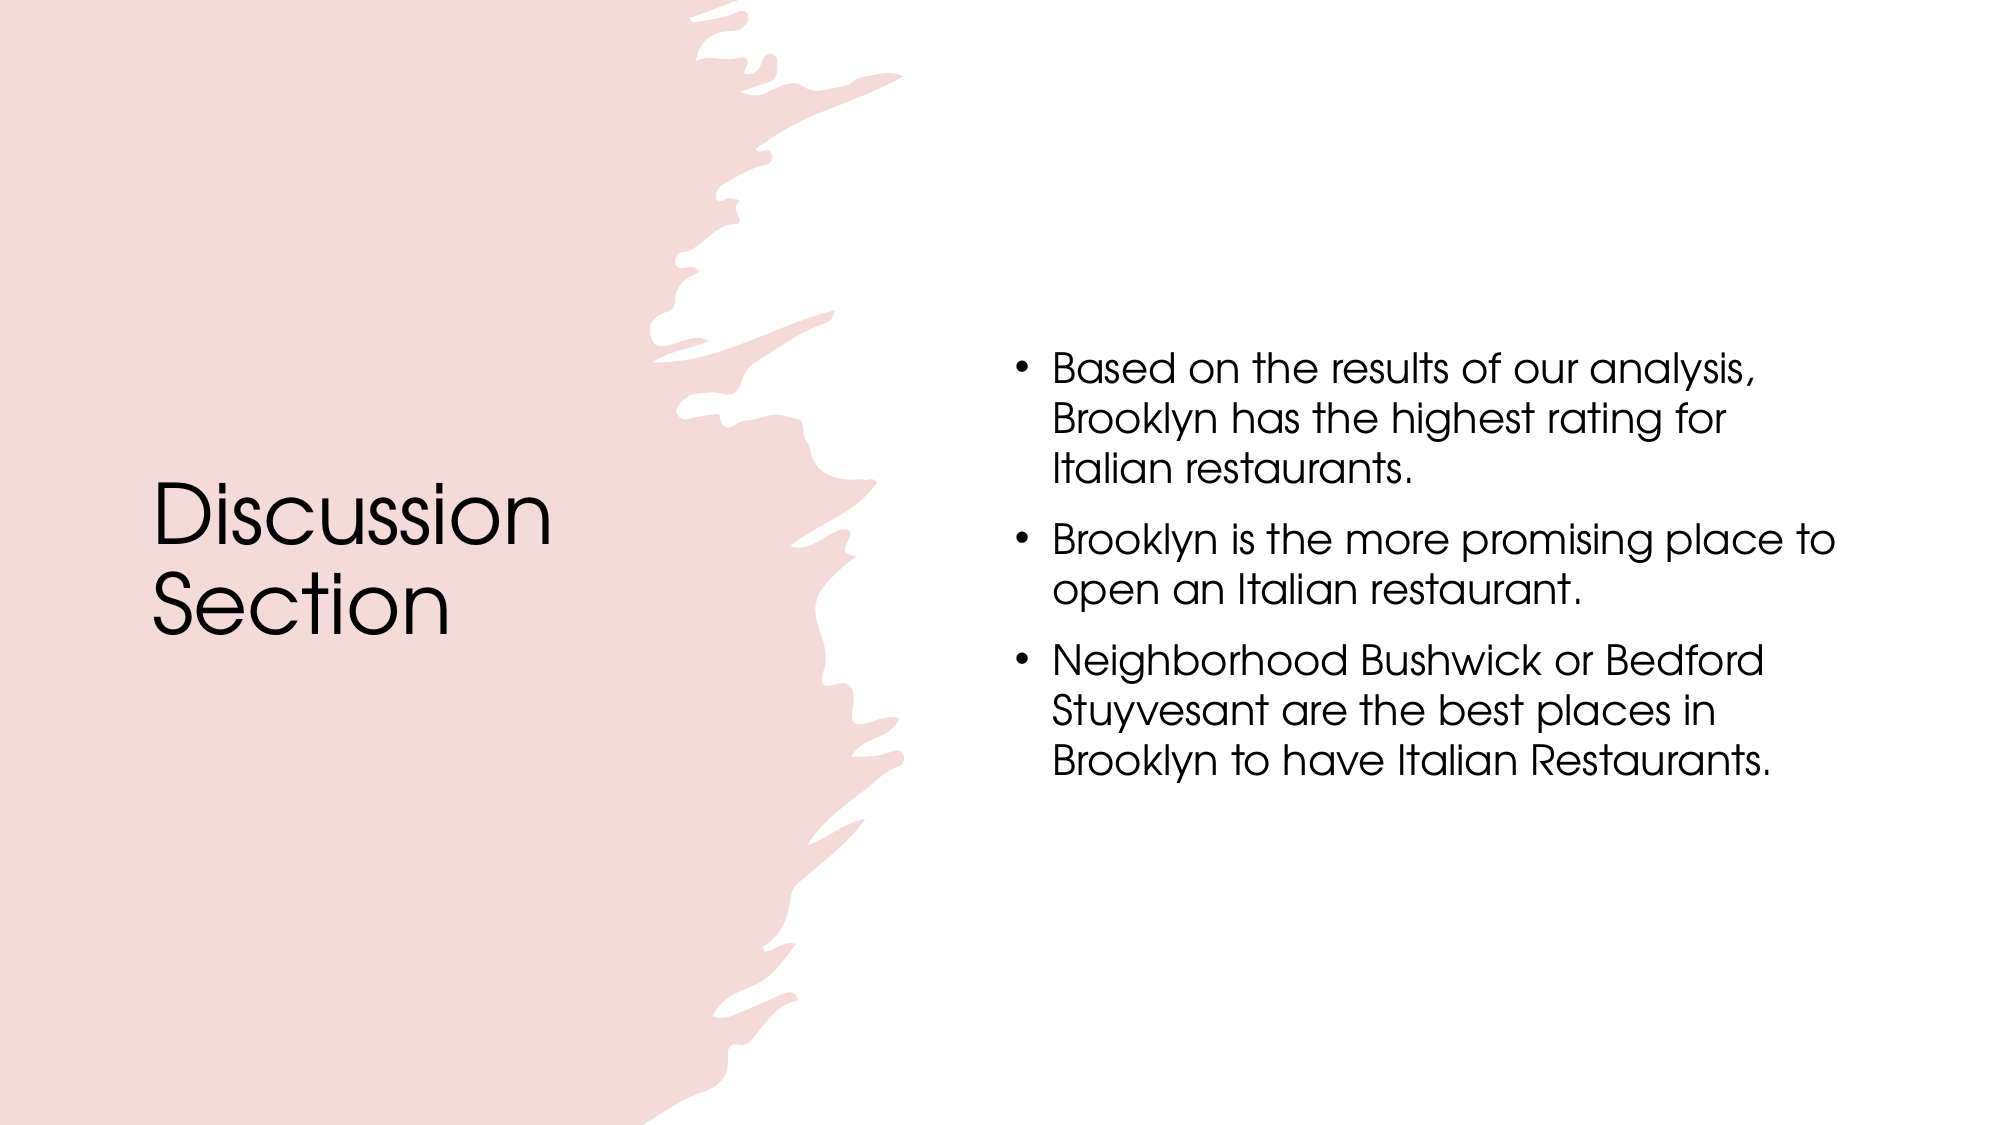

# Discussion Section
Based on the results of our analysis, Brooklyn has the highest rating for Italian restaurants.
Brooklyn is the more promising place to open an Italian restaurant.
Neighborhood Bushwick or Bedford Stuyvesant are the best places in Brooklyn to have Italian Restaurants.